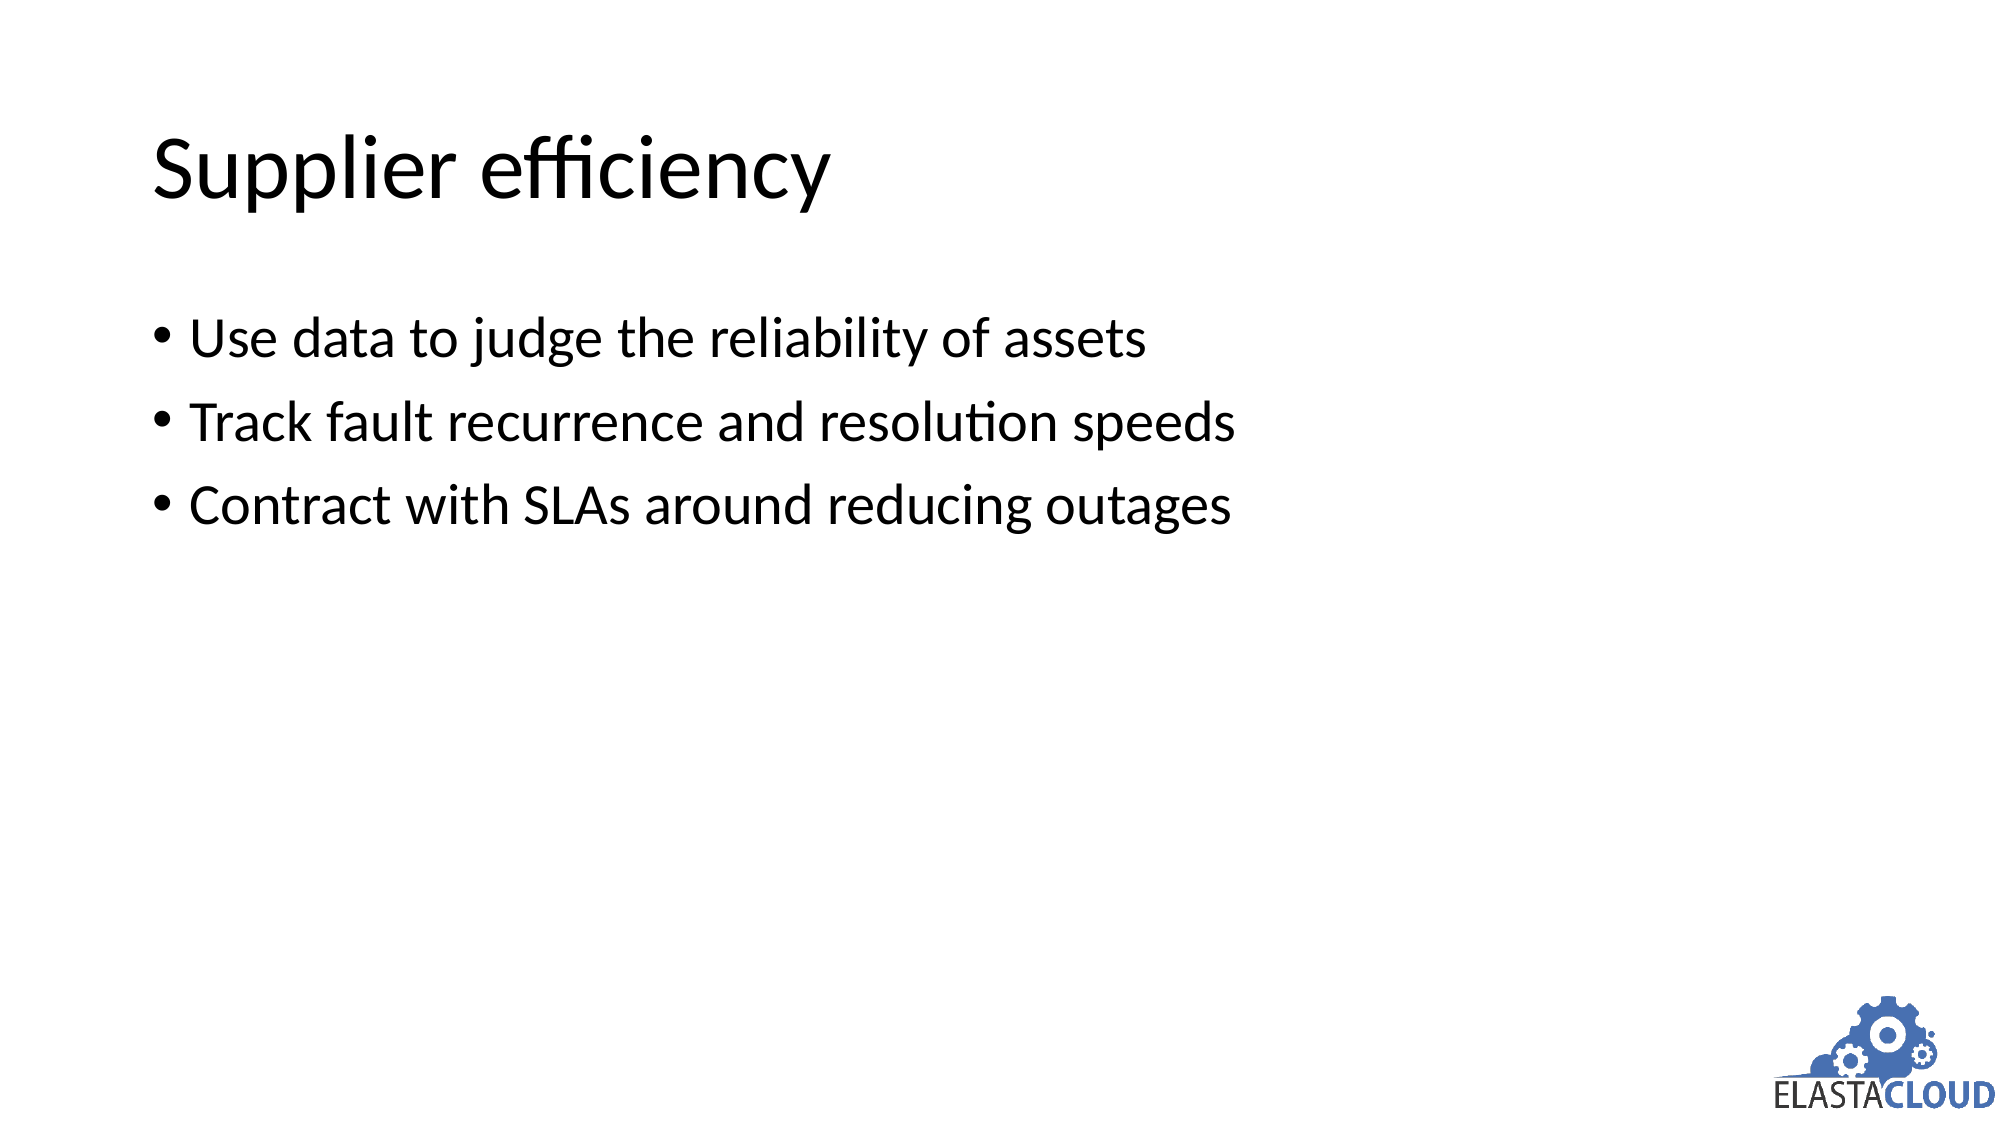

# Supplier efficiency
Use data to judge the reliability of assets
Track fault recurrence and resolution speeds
Contract with SLAs around reducing outages